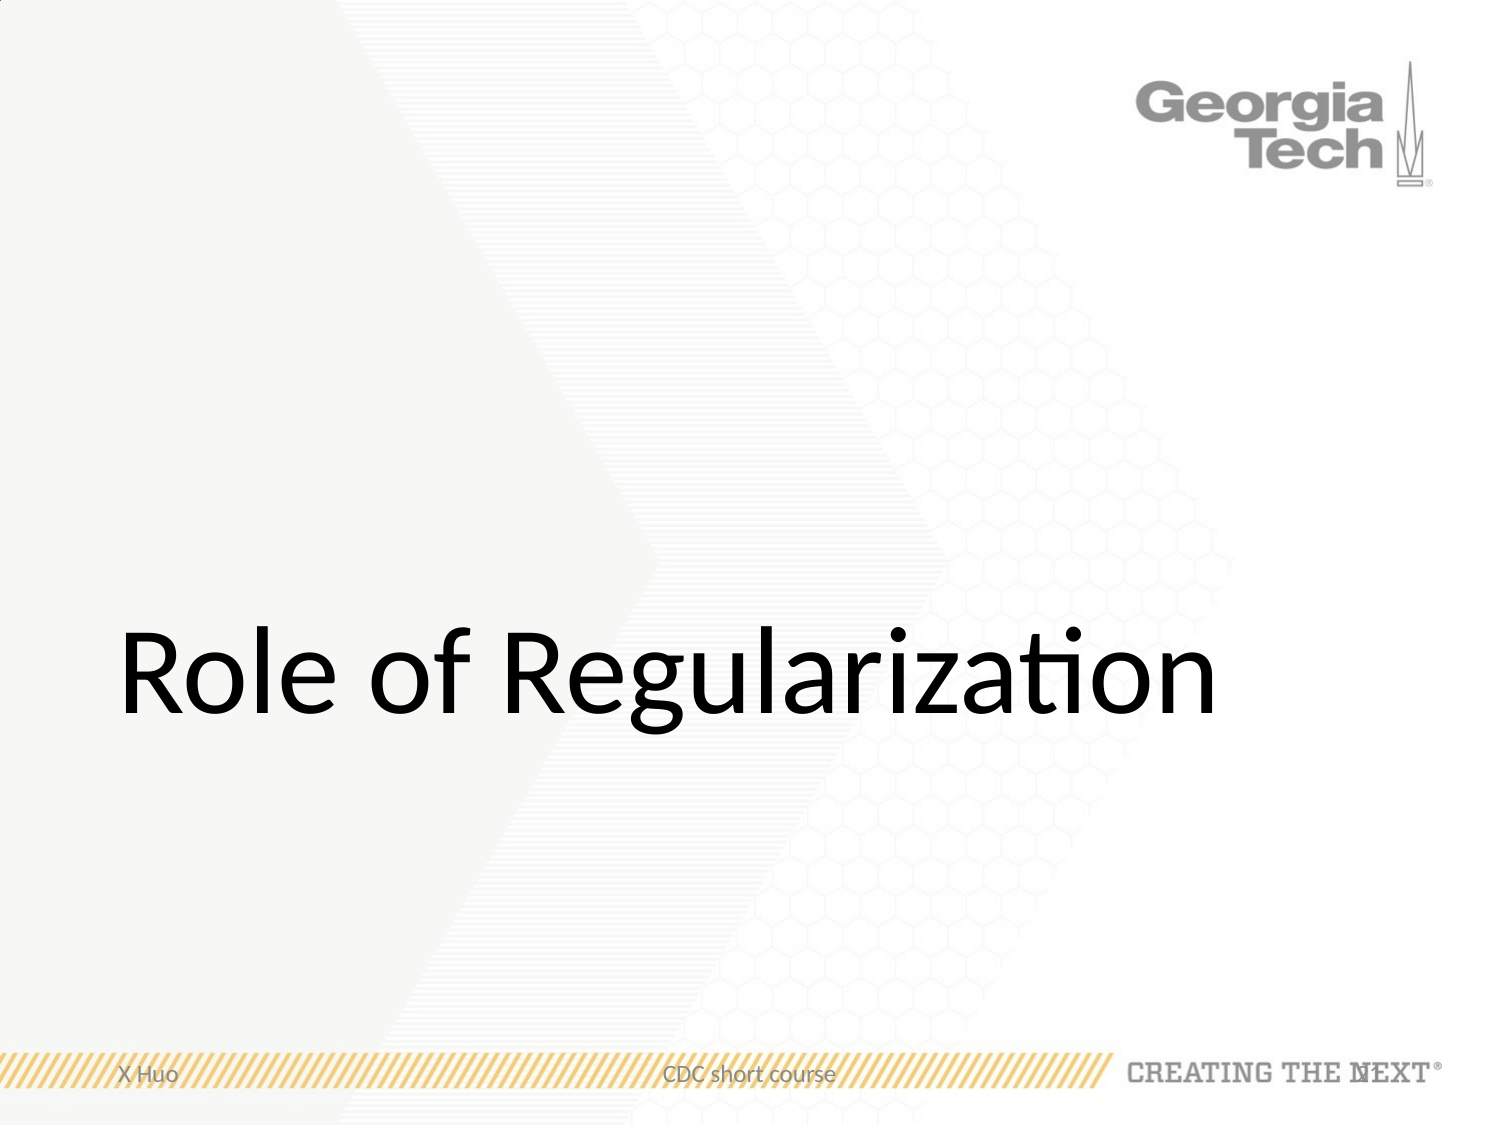

# Role of Regularization

X Huo
CDC short course
21